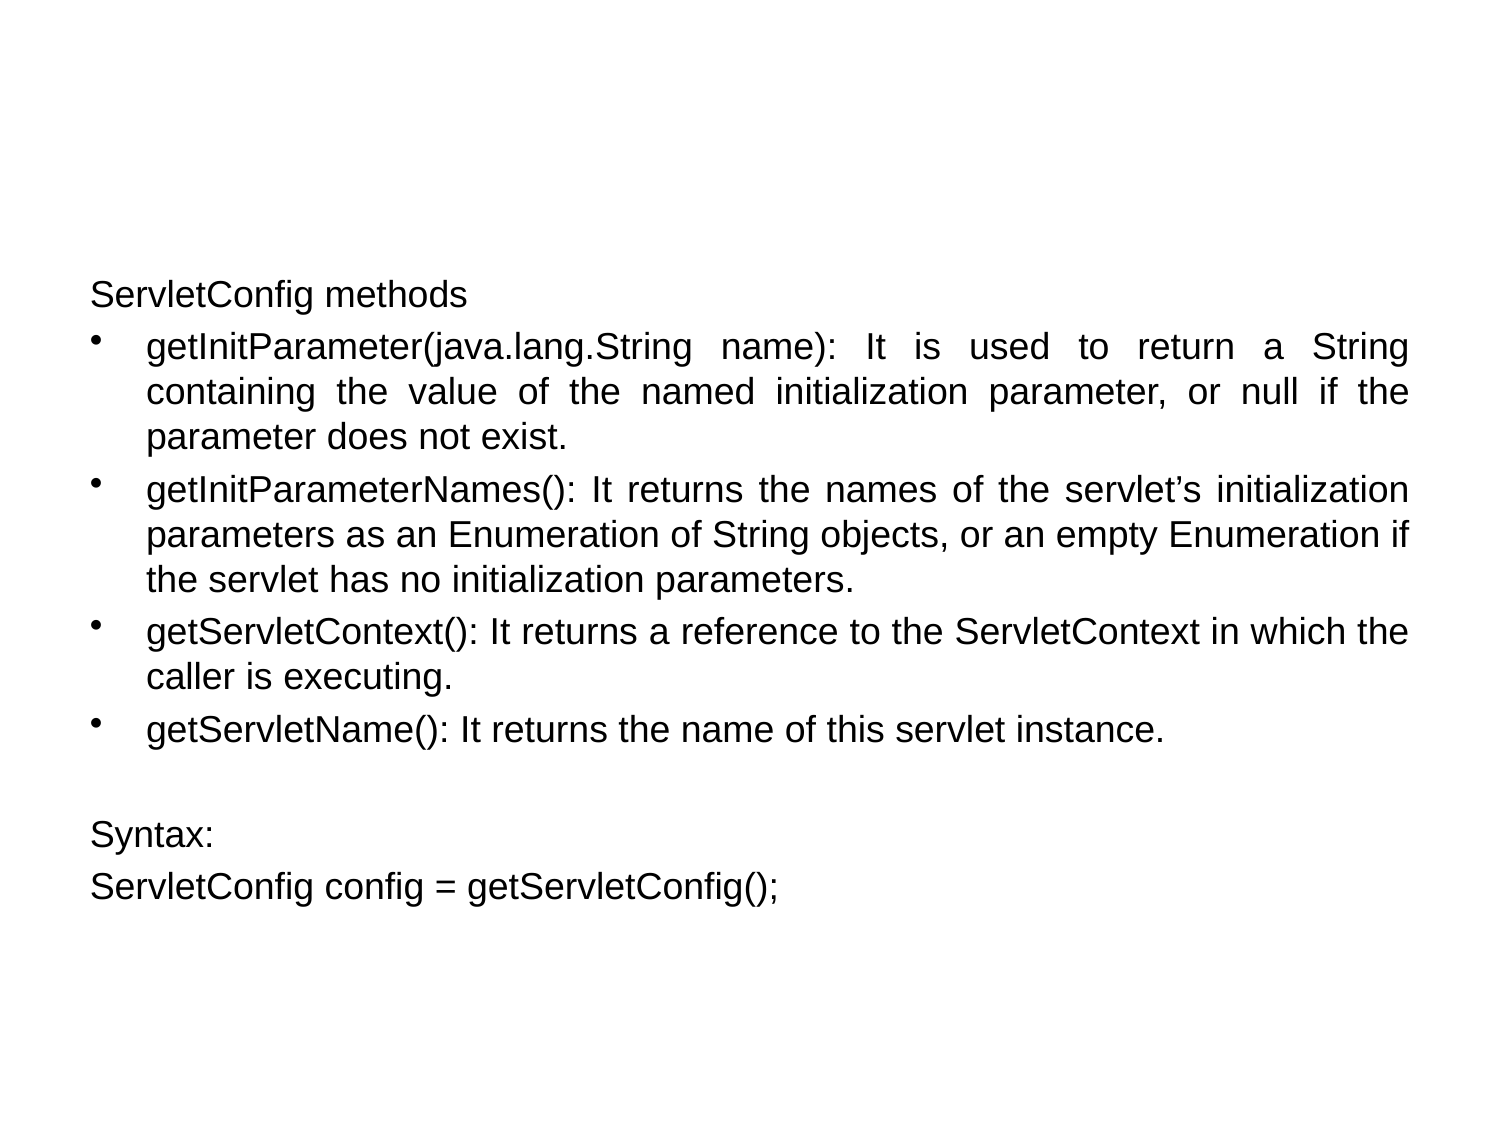

#
ServletConfig methods
getInitParameter(java.lang.String name): It is used to return a String containing the value of the named initialization parameter, or null if the parameter does not exist.
getInitParameterNames(): It returns the names of the servlet’s initialization parameters as an Enumeration of String objects, or an empty Enumeration if the servlet has no initialization parameters.
getServletContext(): It returns a reference to the ServletContext in which the caller is executing.
getServletName(): It returns the name of this servlet instance.

Syntax:
ServletConfig config = getServletConfig();